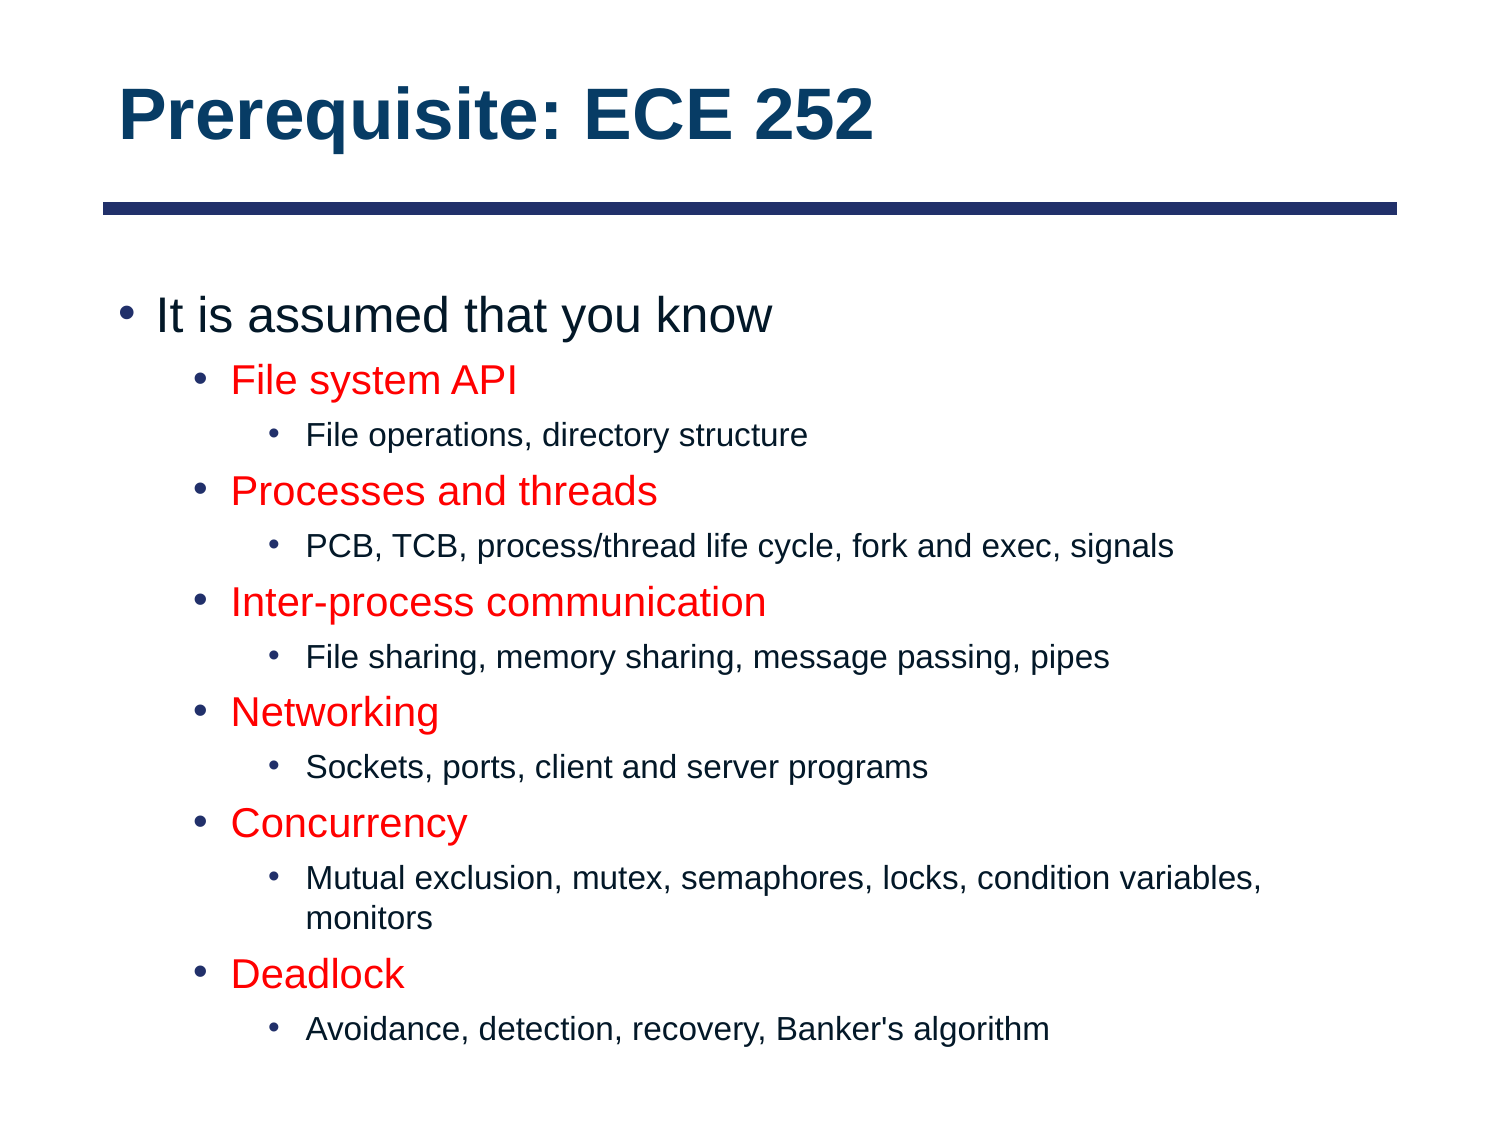

# Prerequisite: ECE 252
It is assumed that you know
File system API
File operations, directory structure
Processes and threads
PCB, TCB, process/thread life cycle, fork and exec, signals
Inter-process communication
File sharing, memory sharing, message passing, pipes
Networking
Sockets, ports, client and server programs
Concurrency
Mutual exclusion, mutex, semaphores, locks, condition variables, monitors
Deadlock
Avoidance, detection, recovery, Banker's algorithm